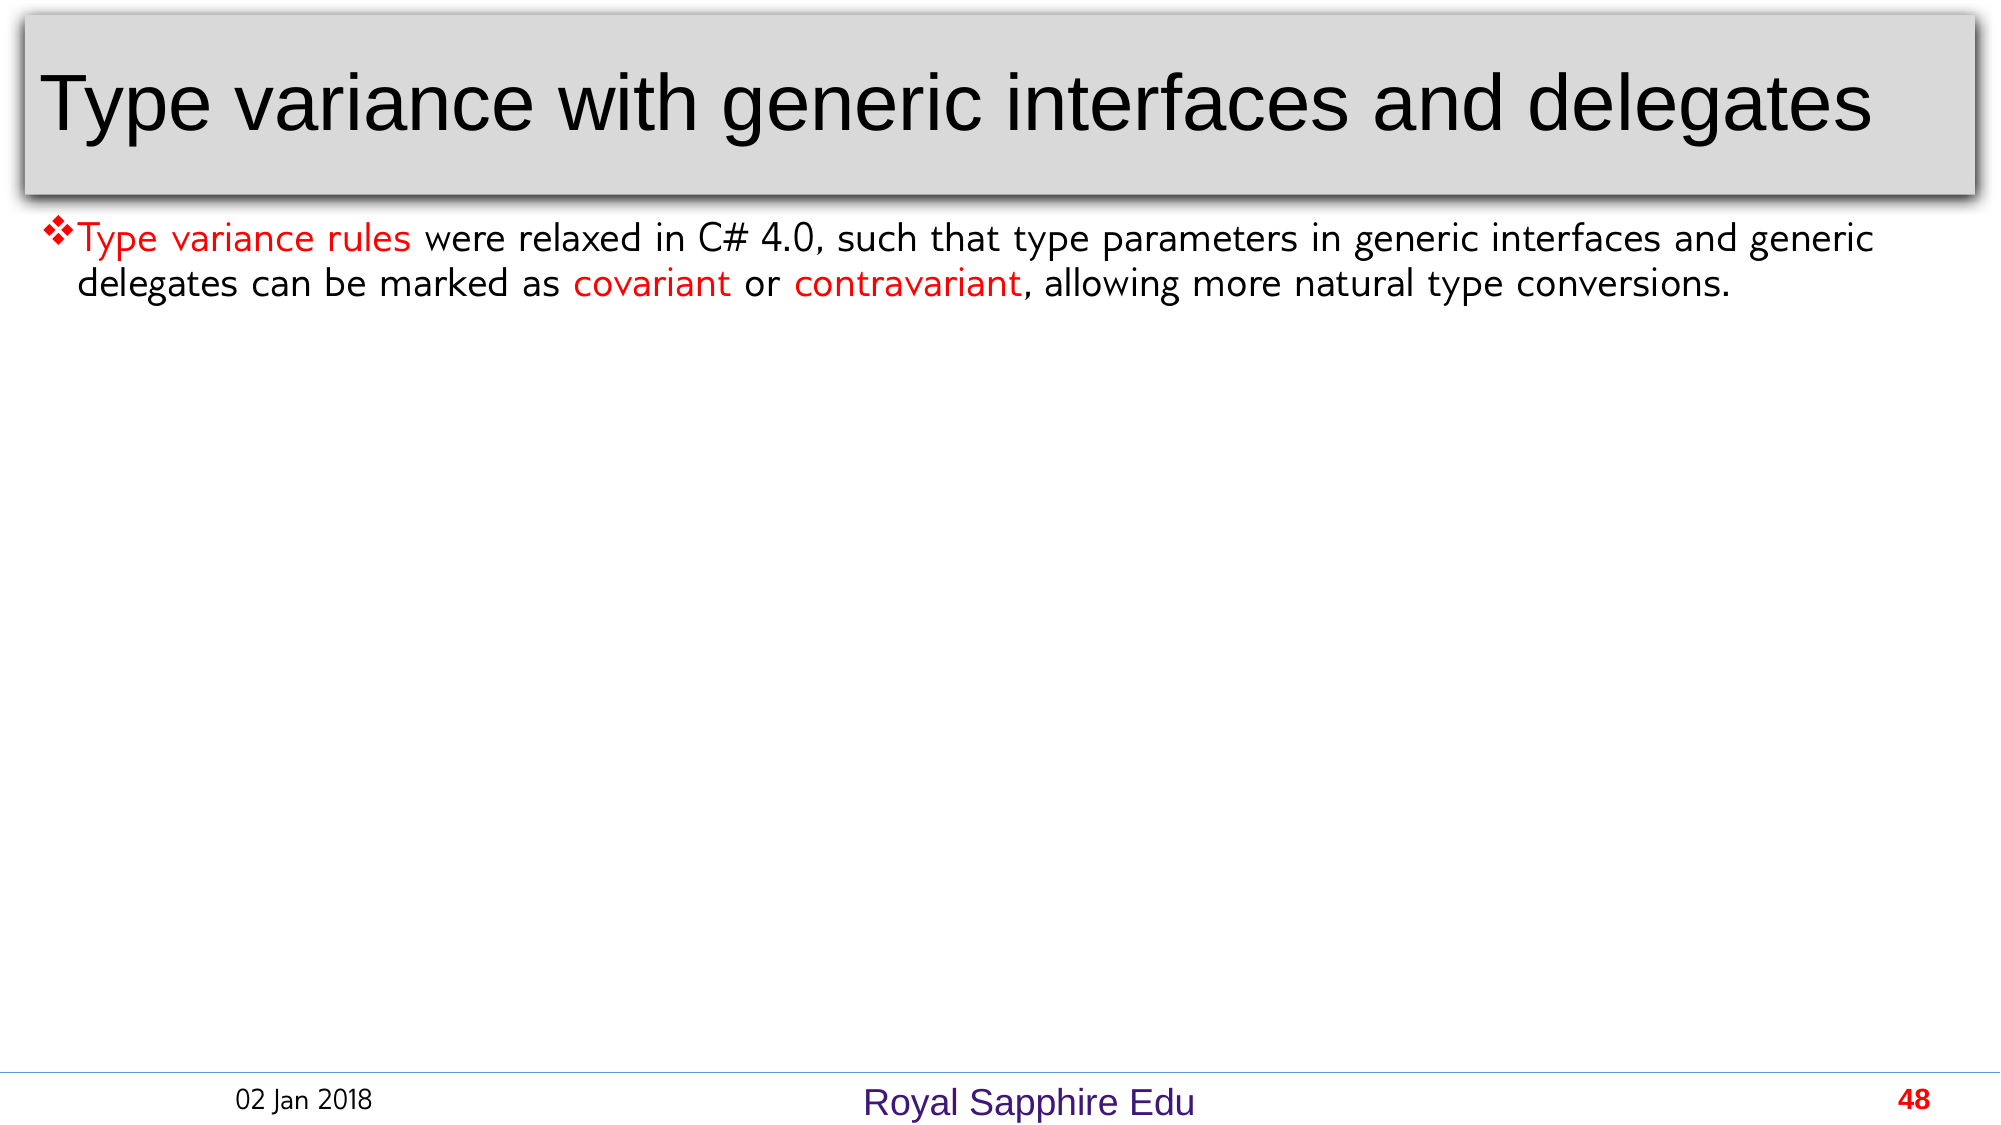

# Type variance with generic interfaces and delegates
Type variance rules were relaxed in C# 4.0, such that type parameters in generic interfaces and generic delegates can be marked as covariant or contravariant, allowing more natural type conversions.
02 Jan 2018
48